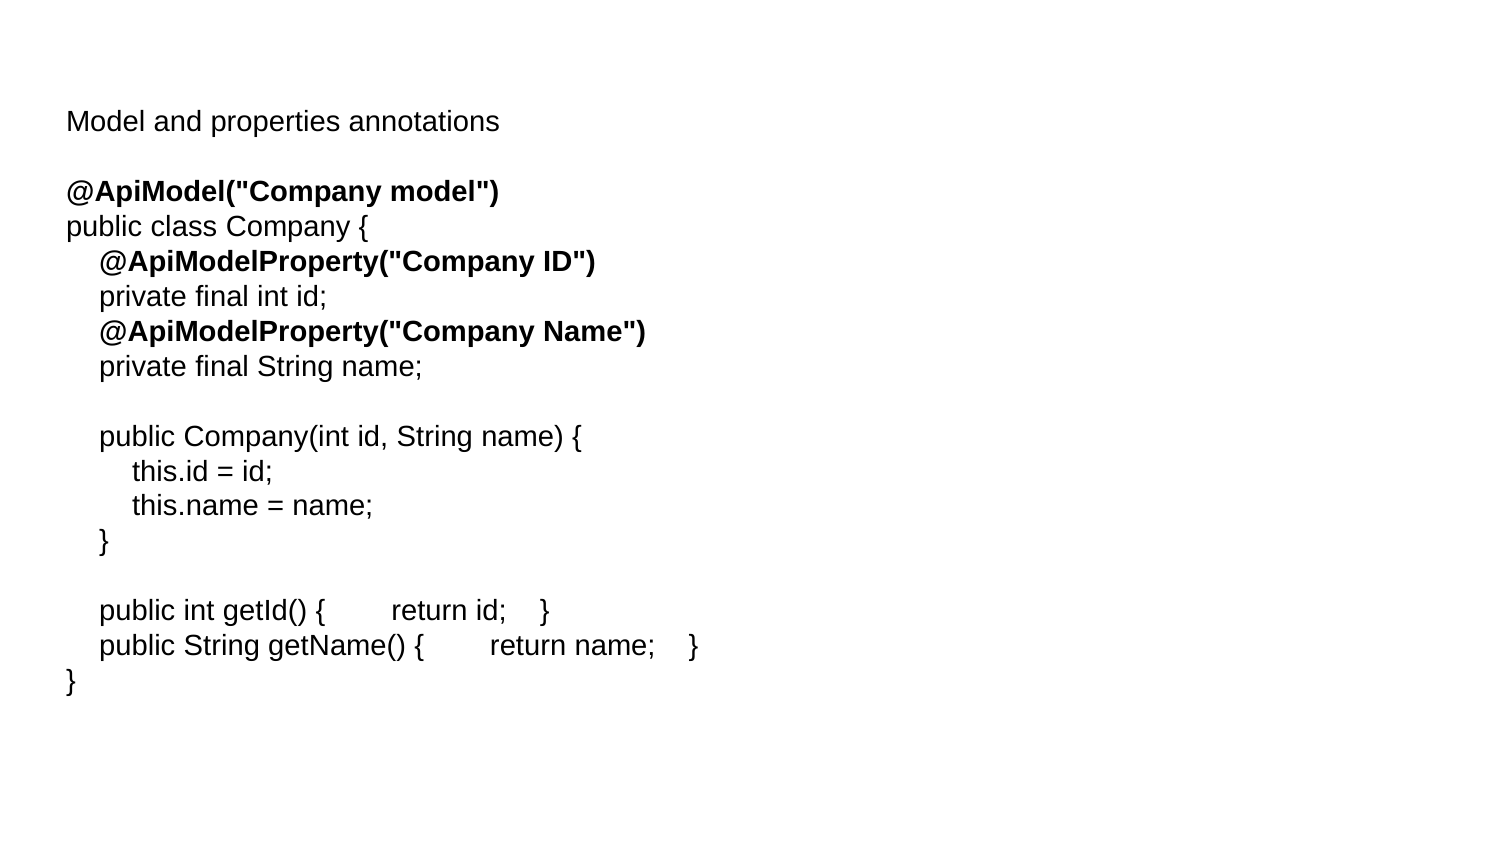

# Model and properties annotations
@ApiModel("Company model")
public class Company {
    @ApiModelProperty("Company ID")
    private final int id;
    @ApiModelProperty("Company Name")
    private final String name;

    public Company(int id, String name) {
        this.id = id;
        this.name = name;
    }

    public int getId() {        return id;    }
    public String getName() {        return name;    }
}